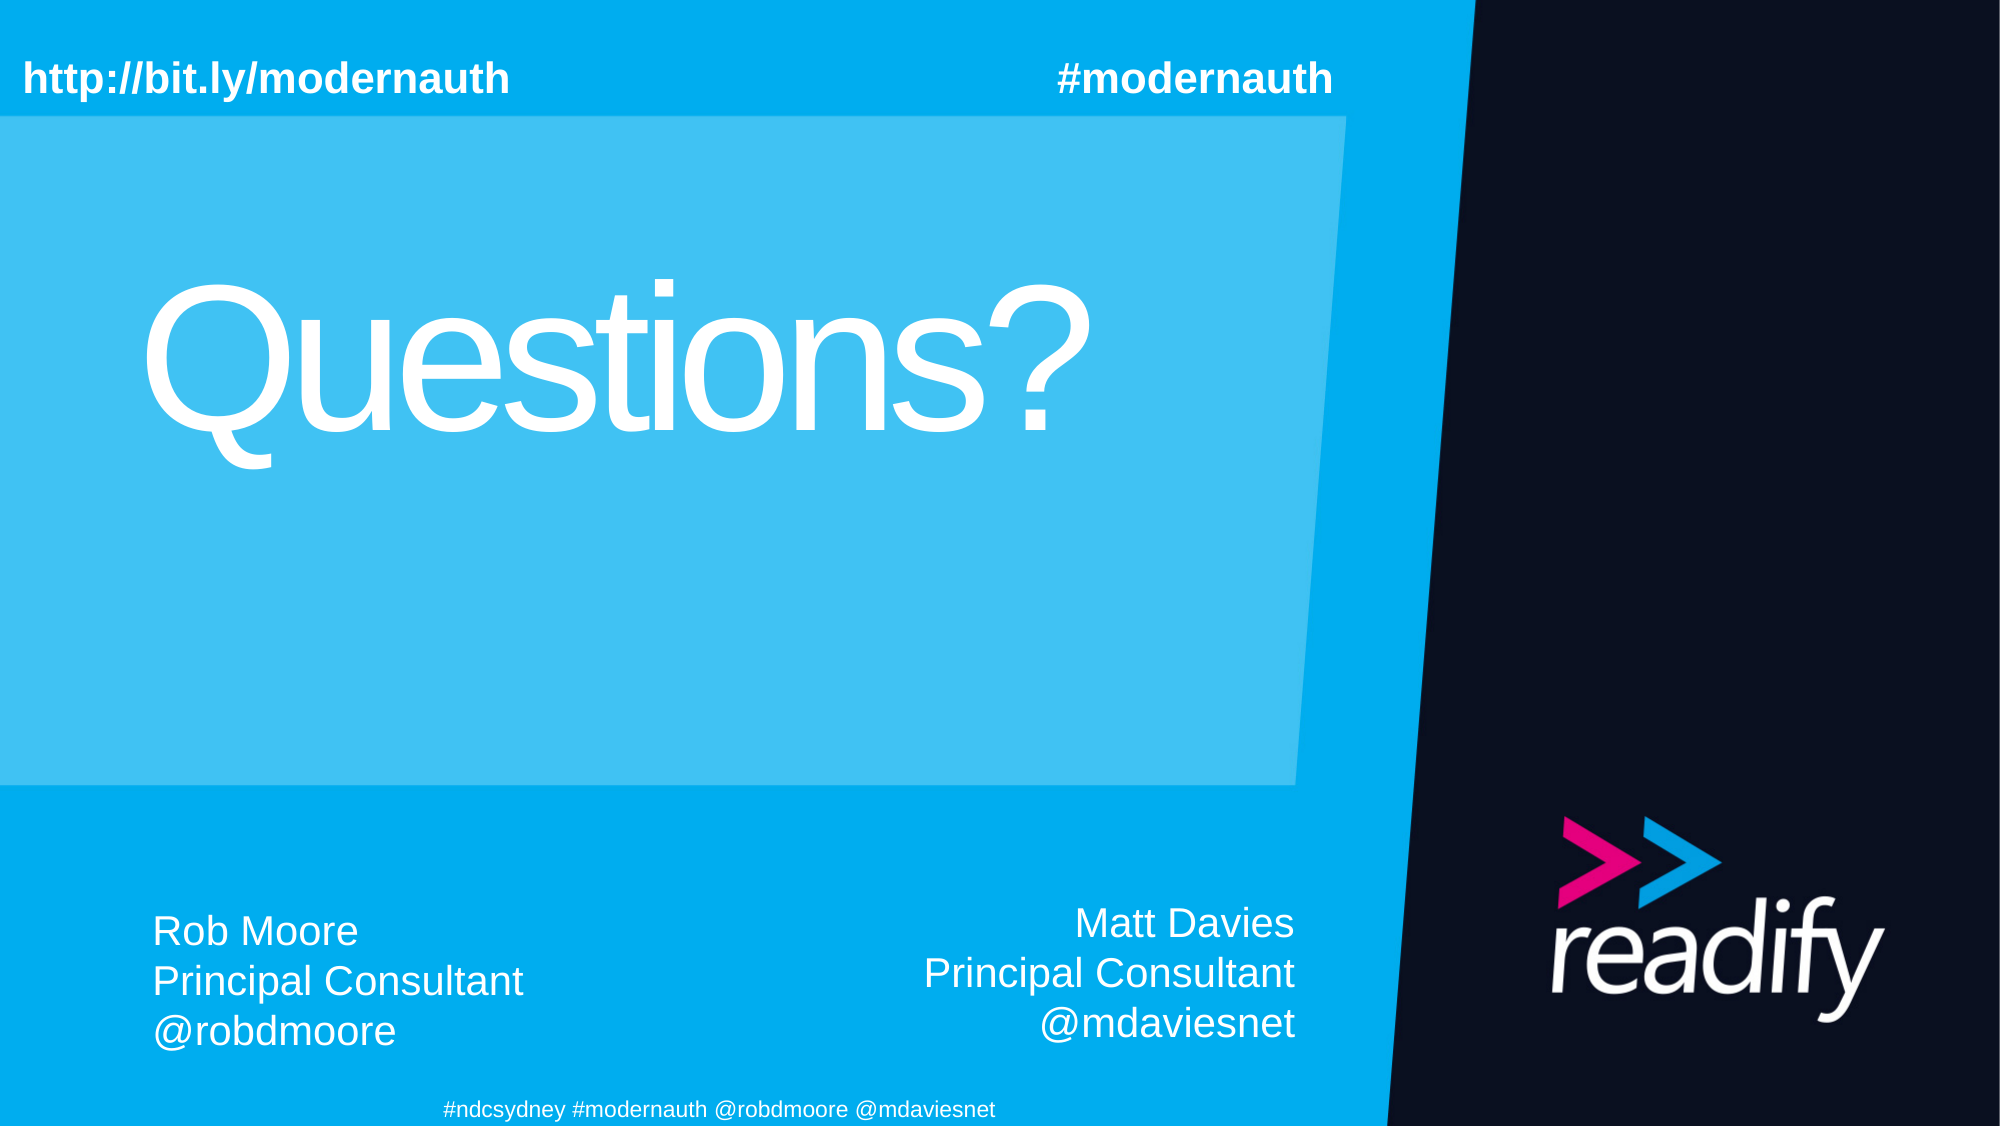

http://bit.ly/modernauth			           #modernauth
# Questions?
Rob Moore
Principal Consultant
@robdmoore
Matt Davies
Principal Consultant
@mdaviesnet